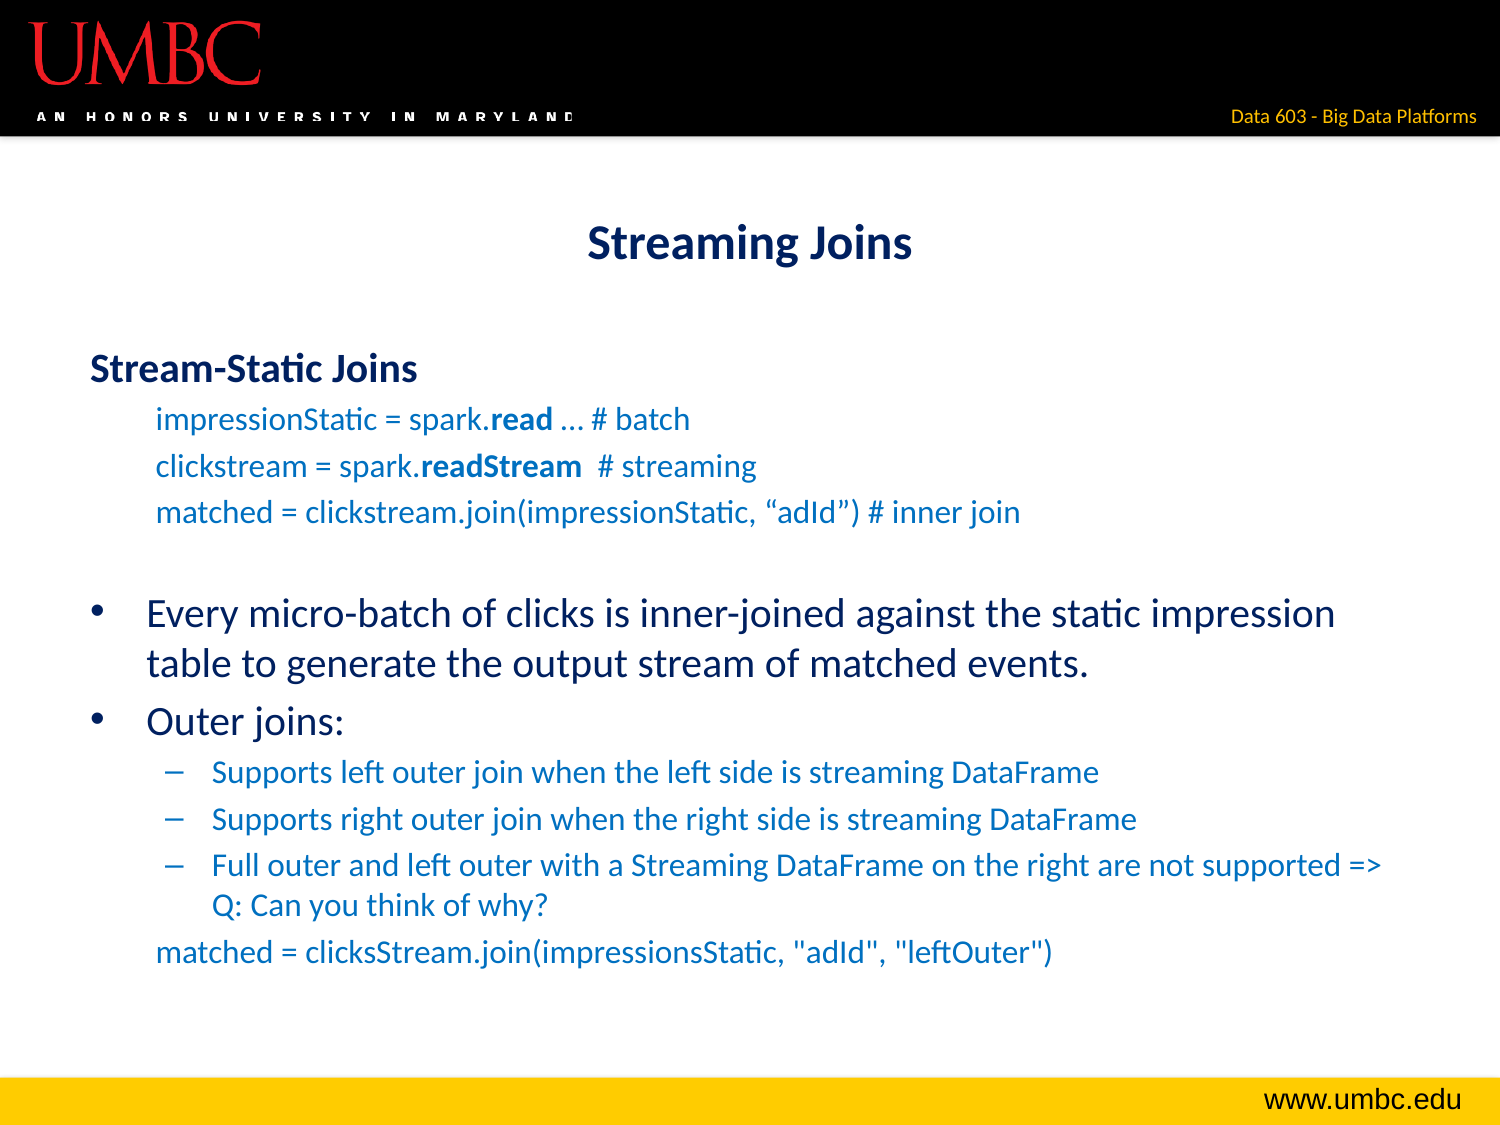

# Streaming Joins
Stream-Static Joins
impressionStatic = spark.read … # batch
clickstream = spark.readStream  # streaming
matched = clickstream.join(impressionStatic, “adId”) # inner join

Every micro-batch of clicks is inner-joined against the static impression table to generate the output stream of matched events.
Outer joins:
Supports left outer join when the left side is streaming DataFrame
Supports right outer join when the right side is streaming DataFrame
Full outer and left outer with a Streaming DataFrame on the right are not supported => Q: Can you think of why?
matched = clicksStream.join(impressionsStatic, "adId", "leftOuter")